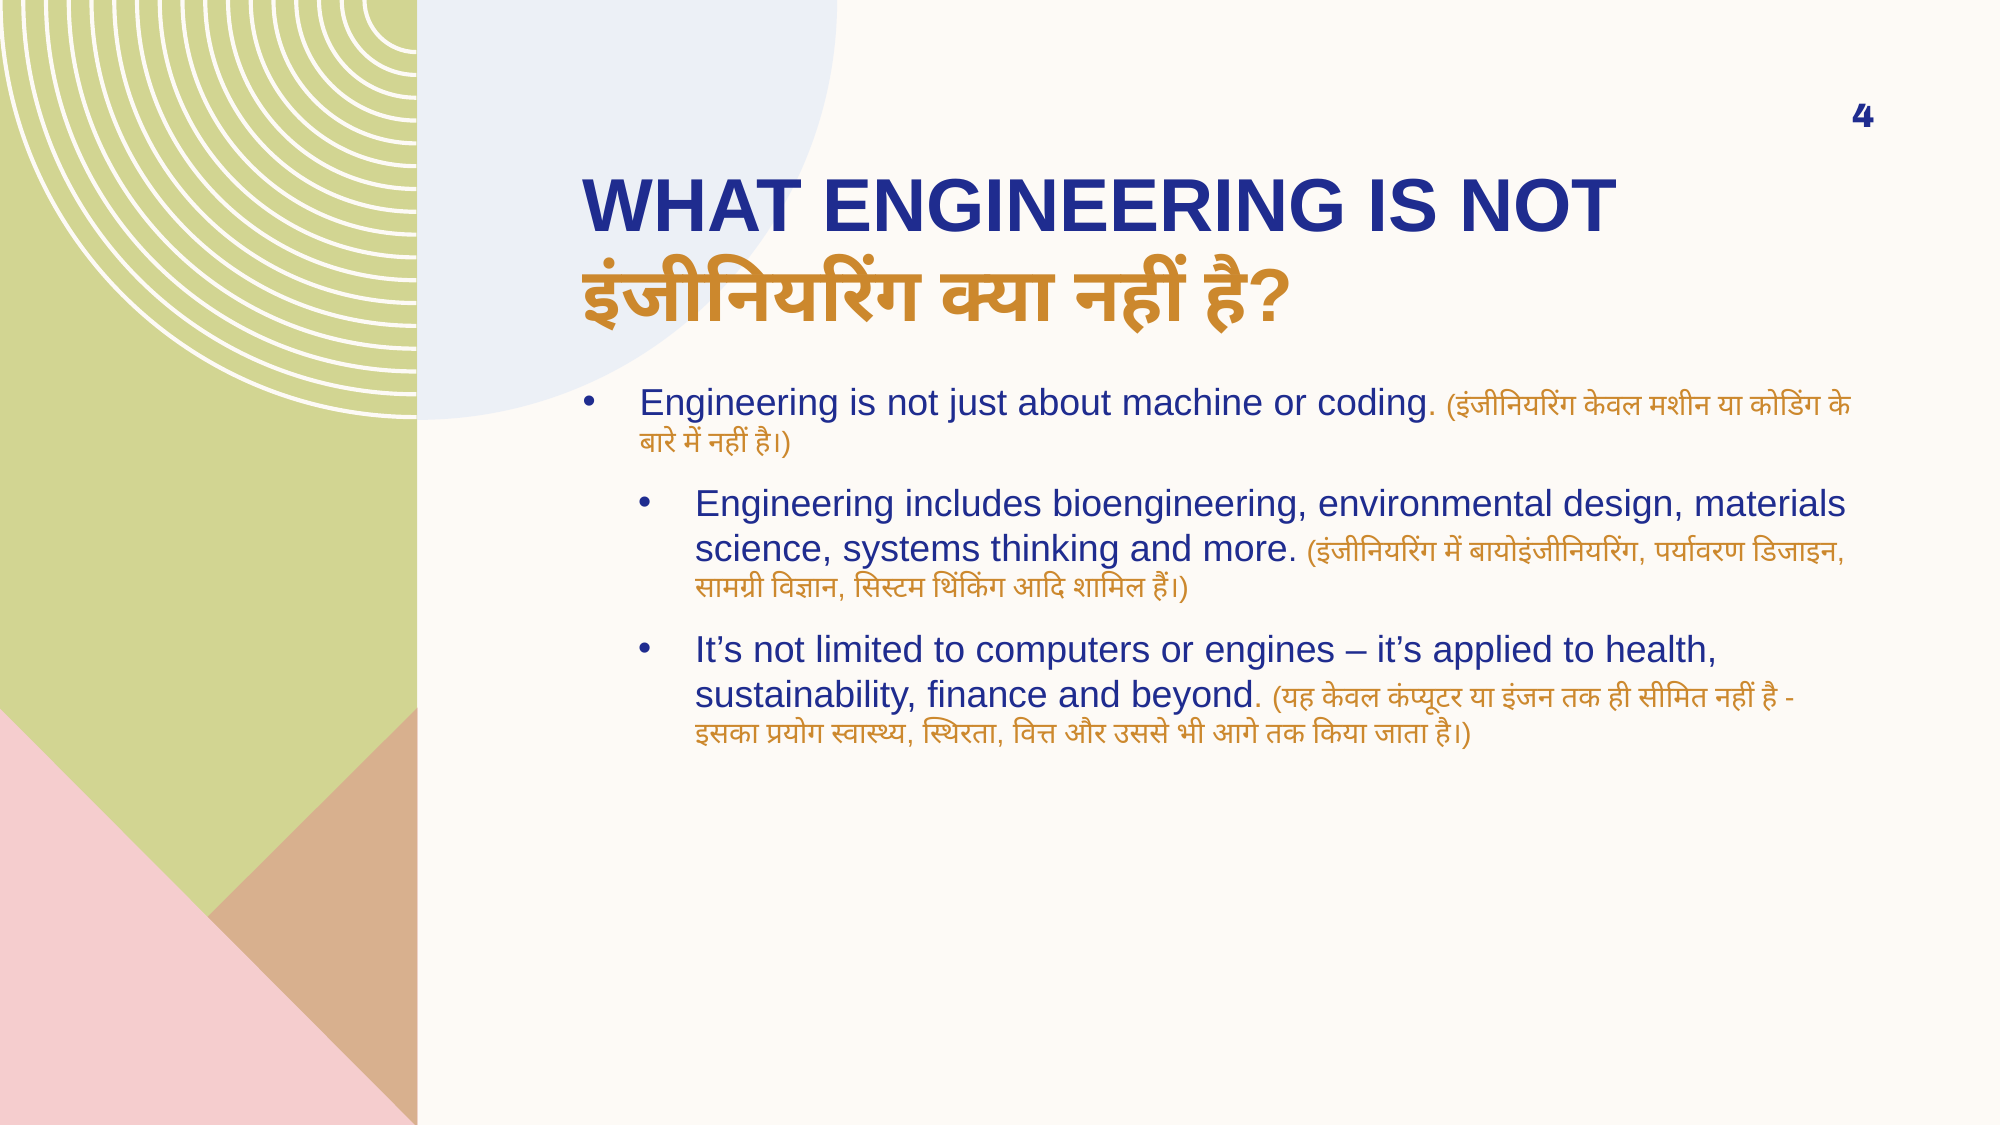

4
# What Engineering is not इंजीनियरिंग क्या नहीं है?
Engineering is not just about machine or coding. (इंजीनियरिंग केवल मशीन या कोडिंग के बारे में नहीं है।)
Engineering includes bioengineering, environmental design, materials science, systems thinking and more. (इंजीनियरिंग में बायोइंजीनियरिंग, पर्यावरण डिजाइन, सामग्री विज्ञान, सिस्टम थिंकिंग आदि शामिल हैं।)
It’s not limited to computers or engines – it’s applied to health, sustainability, finance and beyond. (यह केवल कंप्यूटर या इंजन तक ही सीमित नहीं है - इसका प्रयोग स्वास्थ्य, स्थिरता, वित्त और उससे भी आगे तक किया जाता है।)